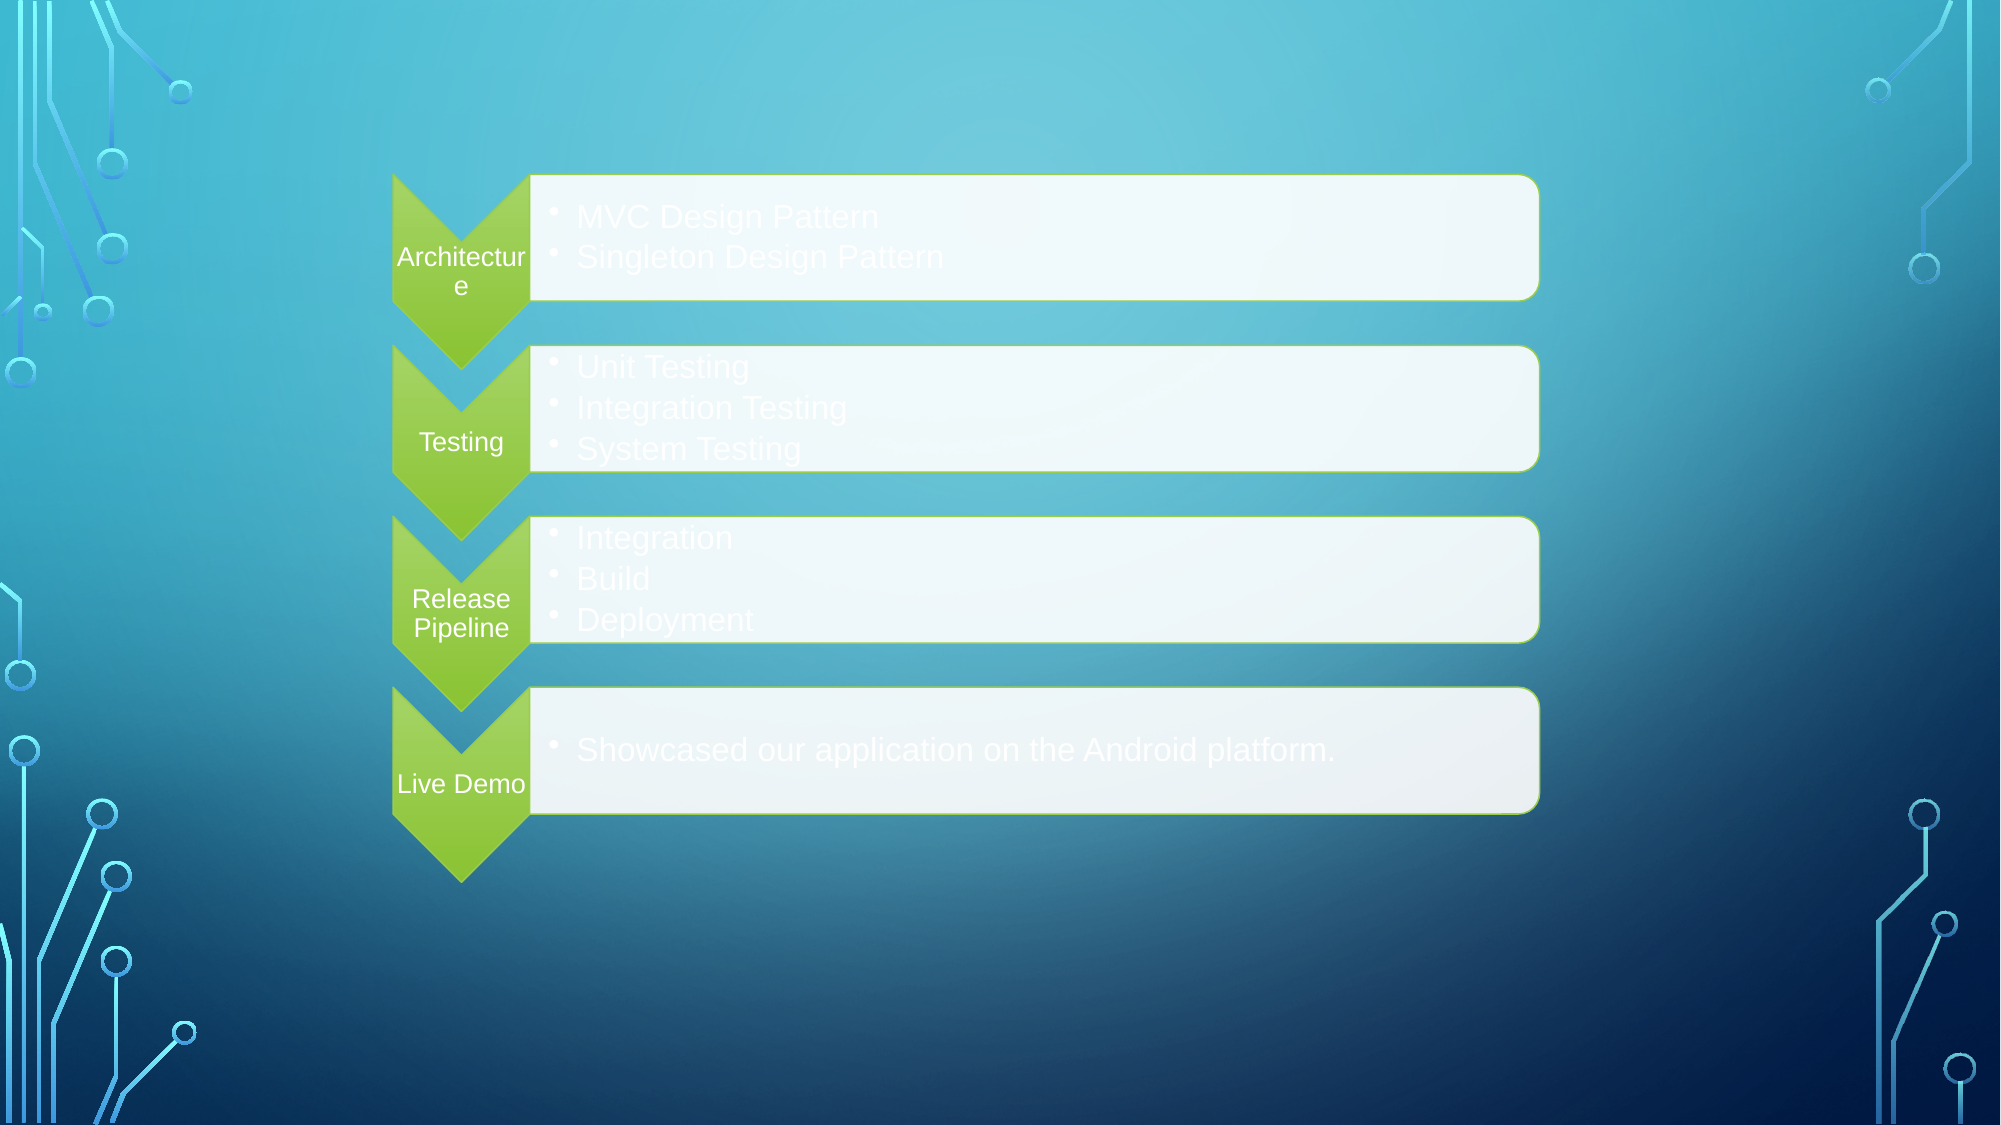

Architecture
MVC Design Pattern
Singleton Design Pattern
Testing
Unit Testing
Integration Testing
System Testing
Release Pipeline
Integration
Build
Deployment
Live Demo
Showcased our application on the Android platform.